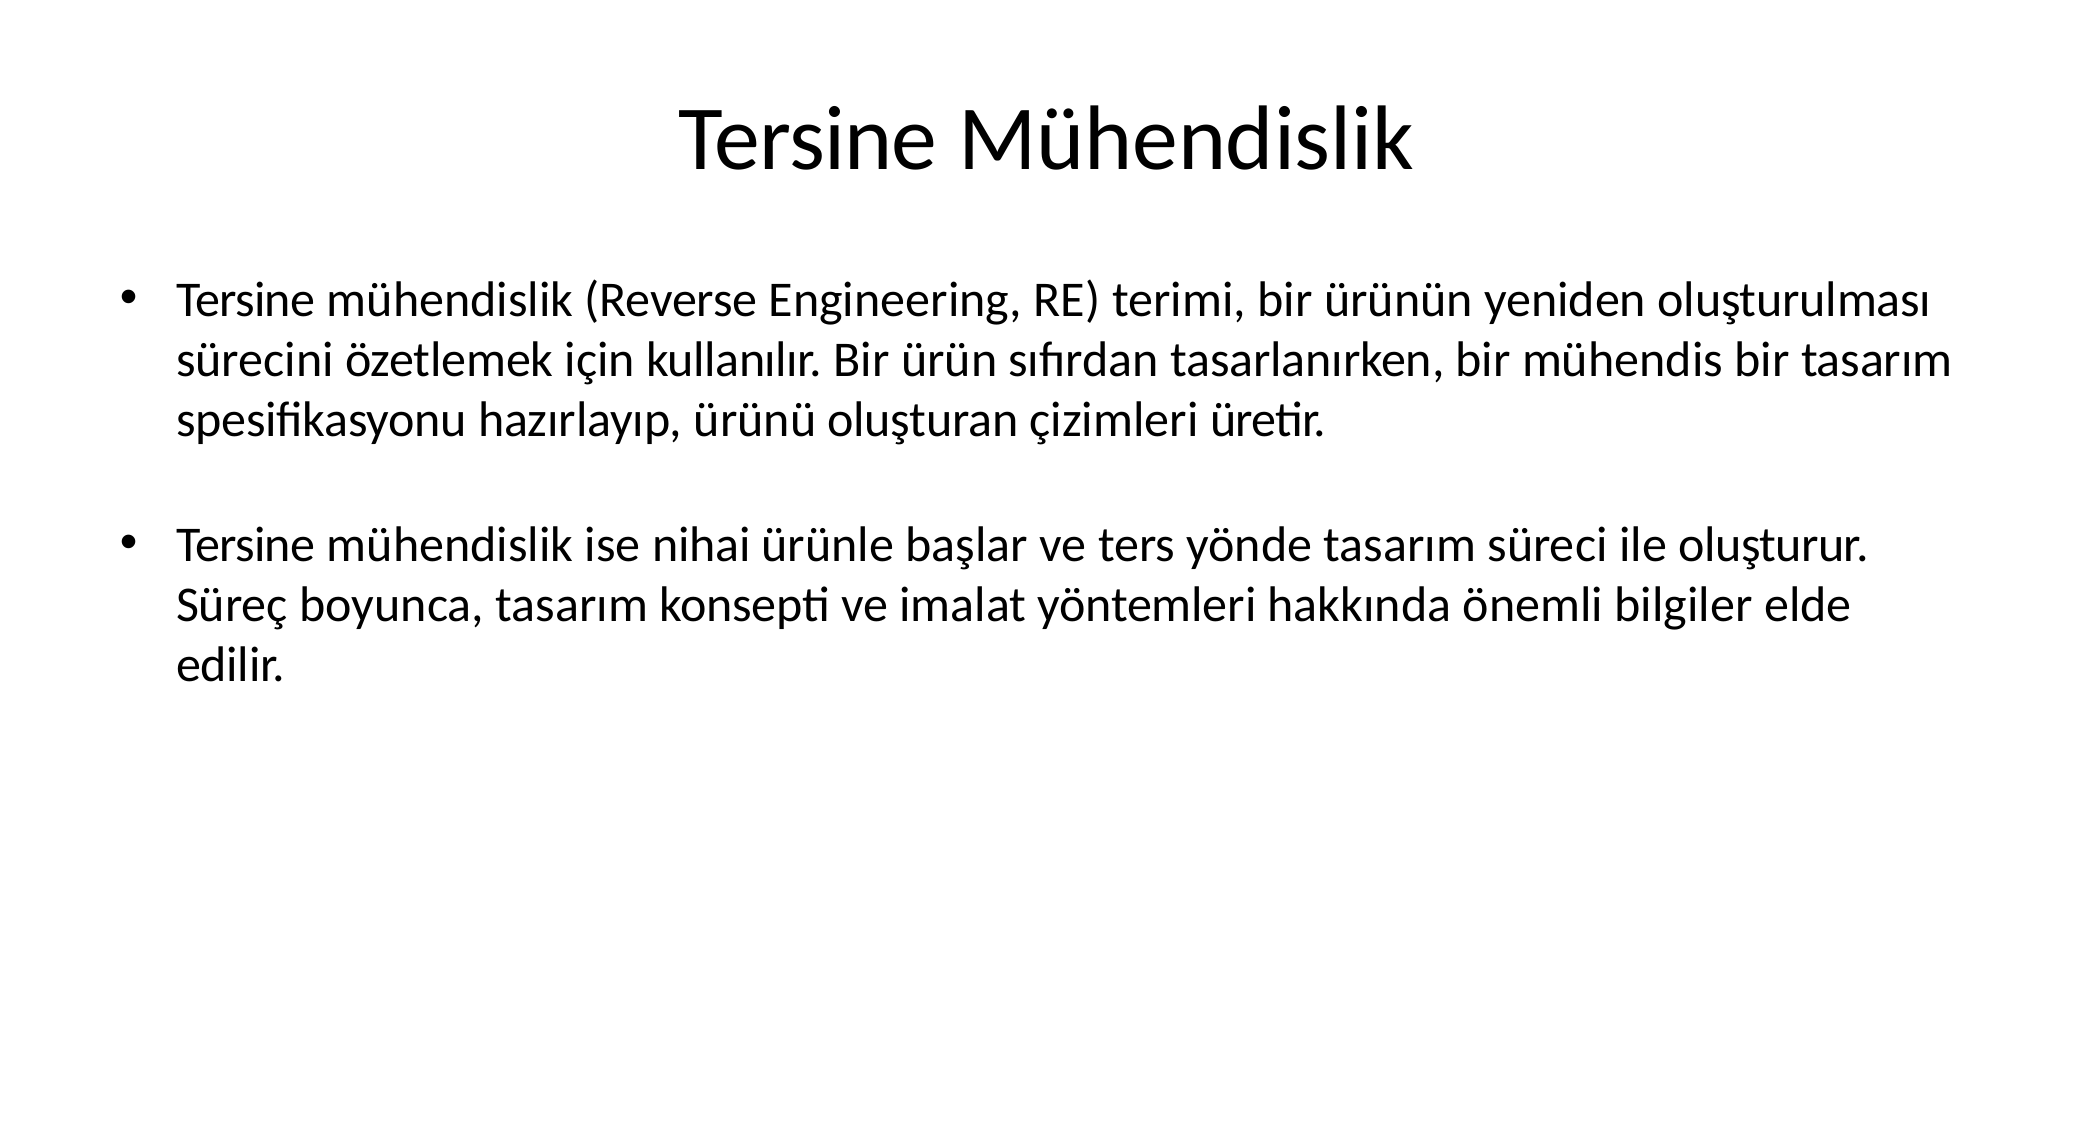

# Tersine Mühendislik
Tersine mühendislik (Reverse Engineering, RE) terimi, bir ürünün yeniden oluşturulması sürecini özetlemek için kullanılır. Bir ürün sıfırdan tasarlanırken, bir mühendis bir tasarım spesifikasyonu hazırlayıp, ürünü oluşturan çizimleri üretir.

Tersine mühendislik ise nihai ürünle başlar ve ters yönde tasarım süreci ile oluşturur. Süreç boyunca, tasarım konsepti ve imalat yöntemleri hakkında önemli bilgiler elde edilir.